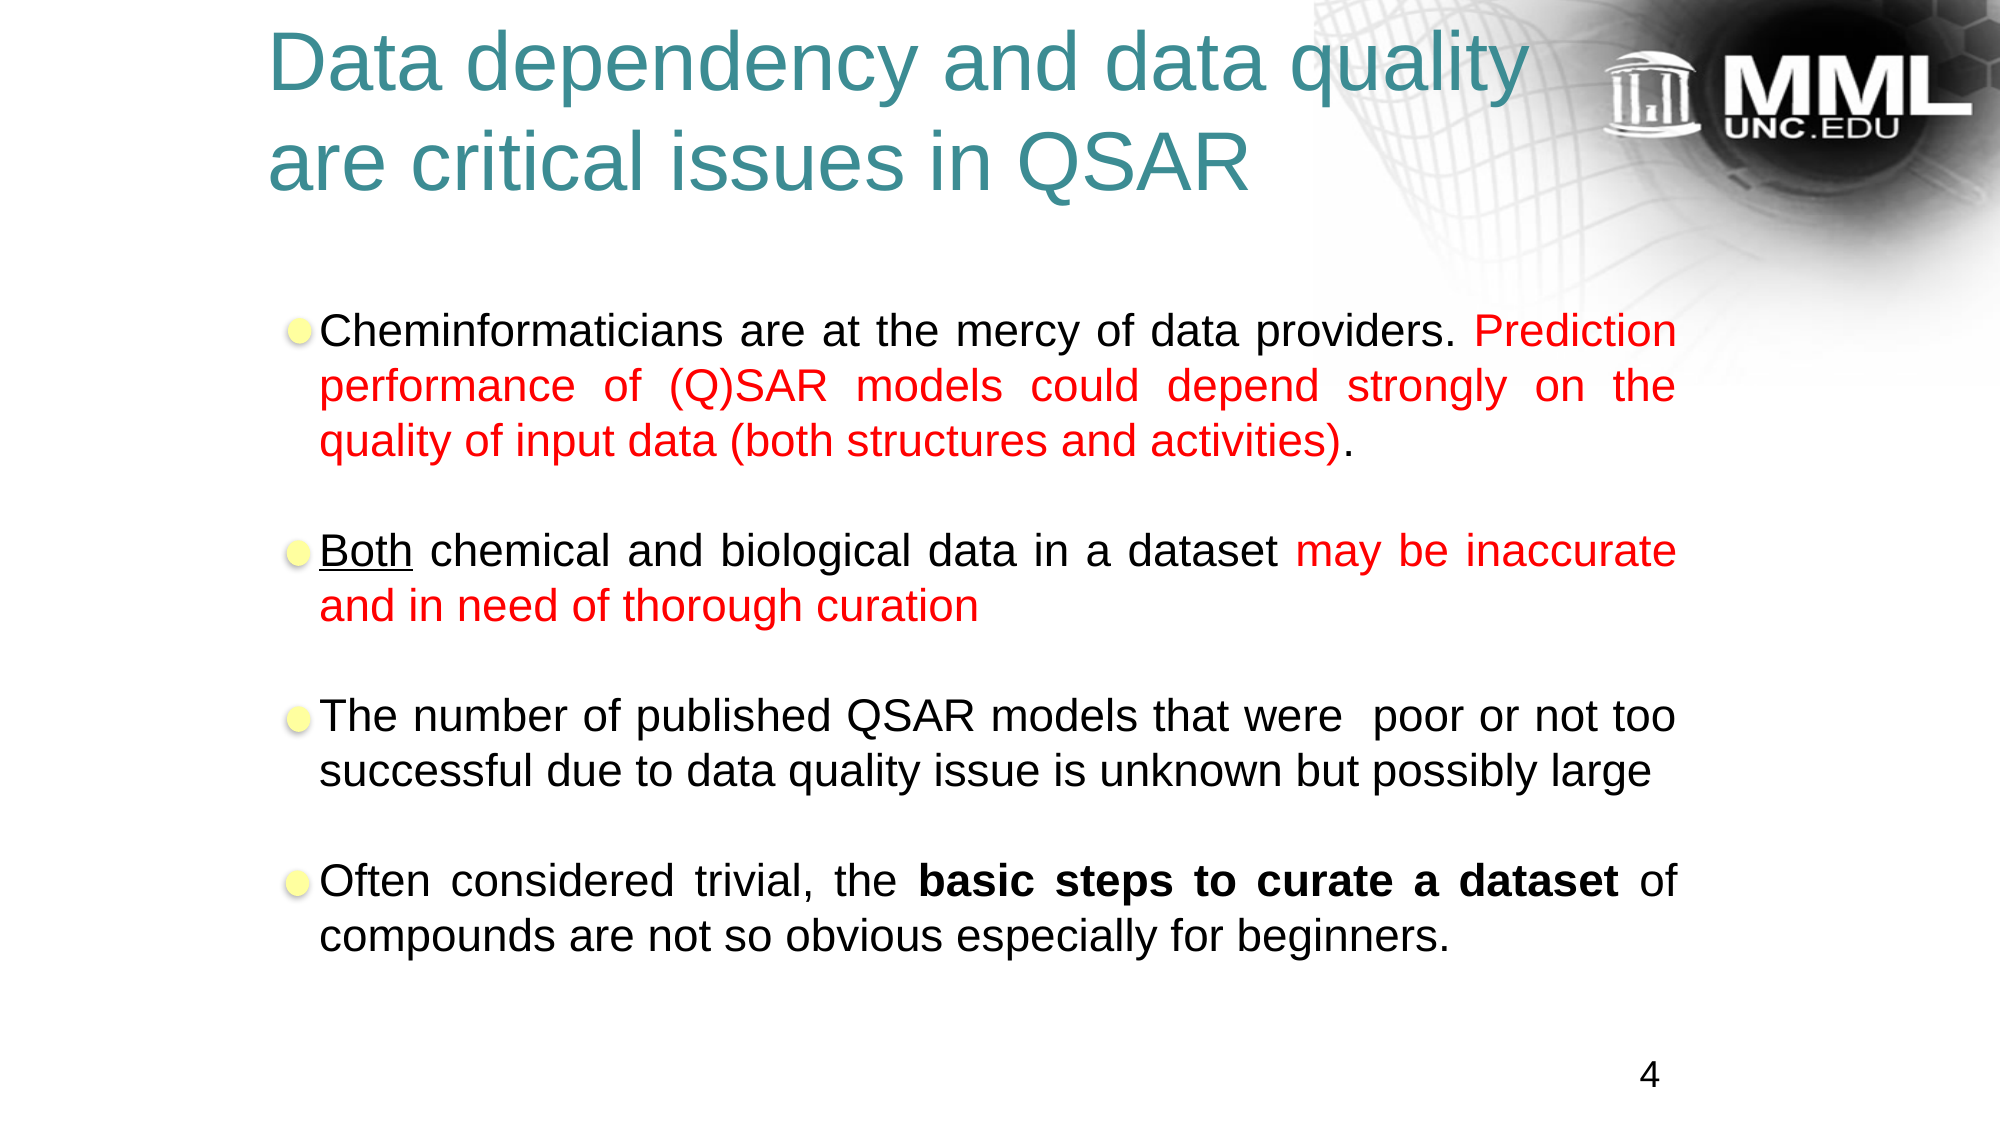

Data dependency and data quality are critical issues in QSAR

Cheminformaticians are at the mercy of data providers. Prediction performance of (Q)SAR models could depend strongly on the quality of input data (both structures and activities).

Both chemical and biological data in a dataset may be inaccurate and in need of thorough curation

The number of published QSAR models that were  poor or not too successful due to data quality issue is unknown but possibly large

Often considered trivial, the basic steps to curate a dataset of compounds are not so obvious especially for beginners.

4